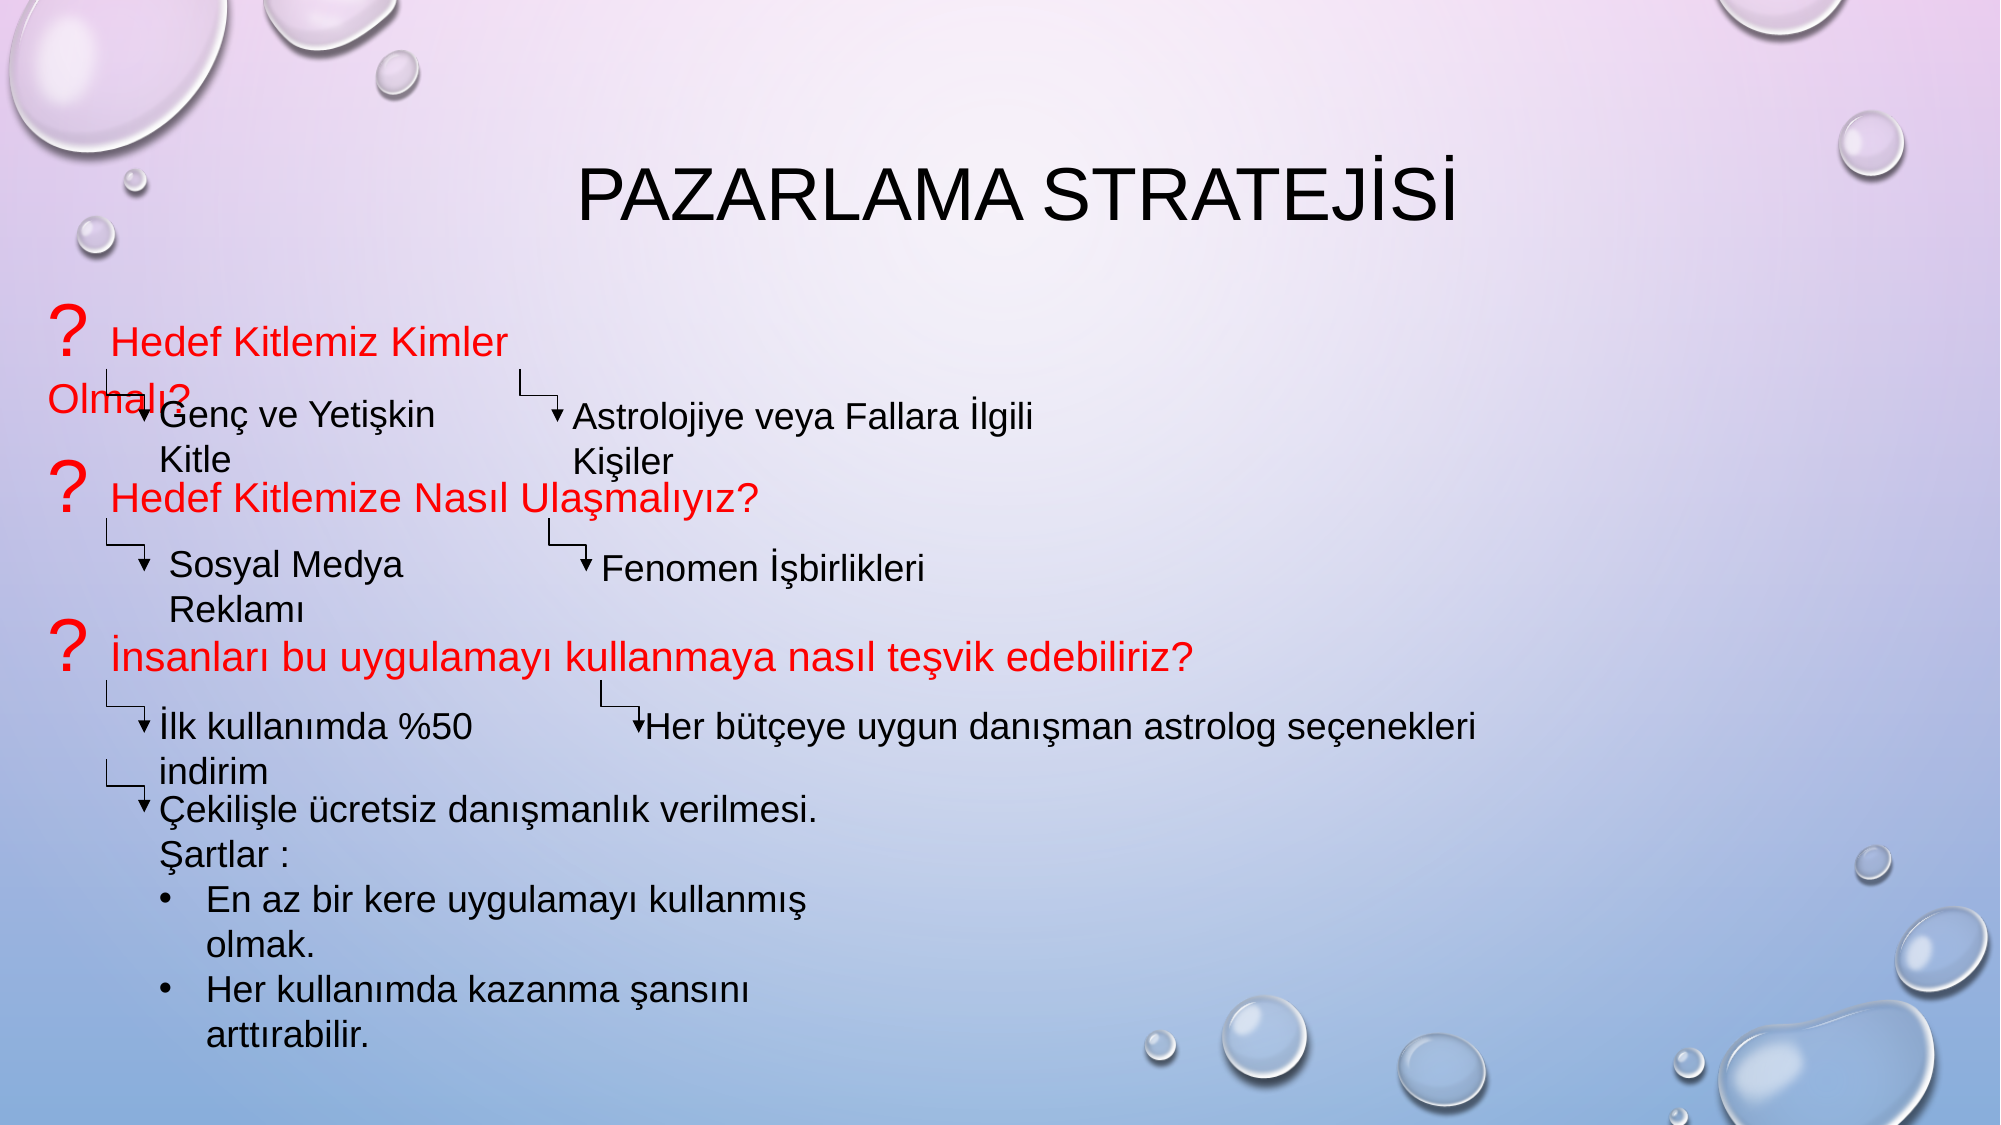

# Pazarlama stratejisi
? Hedef Kitlemiz Kimler Olmalı?
Genç ve Yetişkin Kitle
Astrolojiye veya Fallara İlgili Kişiler
? Hedef Kitlemize Nasıl Ulaşmalıyız?
Sosyal Medya Reklamı
Fenomen İşbirlikleri
? İnsanları bu uygulamayı kullanmaya nasıl teşvik edebiliriz?
İlk kullanımda %50 indirim
Her bütçeye uygun danışman astrolog seçenekleri
Çekilişle ücretsiz danışmanlık verilmesi.
Şartlar :
En az bir kere uygulamayı kullanmış olmak.
Her kullanımda kazanma şansını arttırabilir.